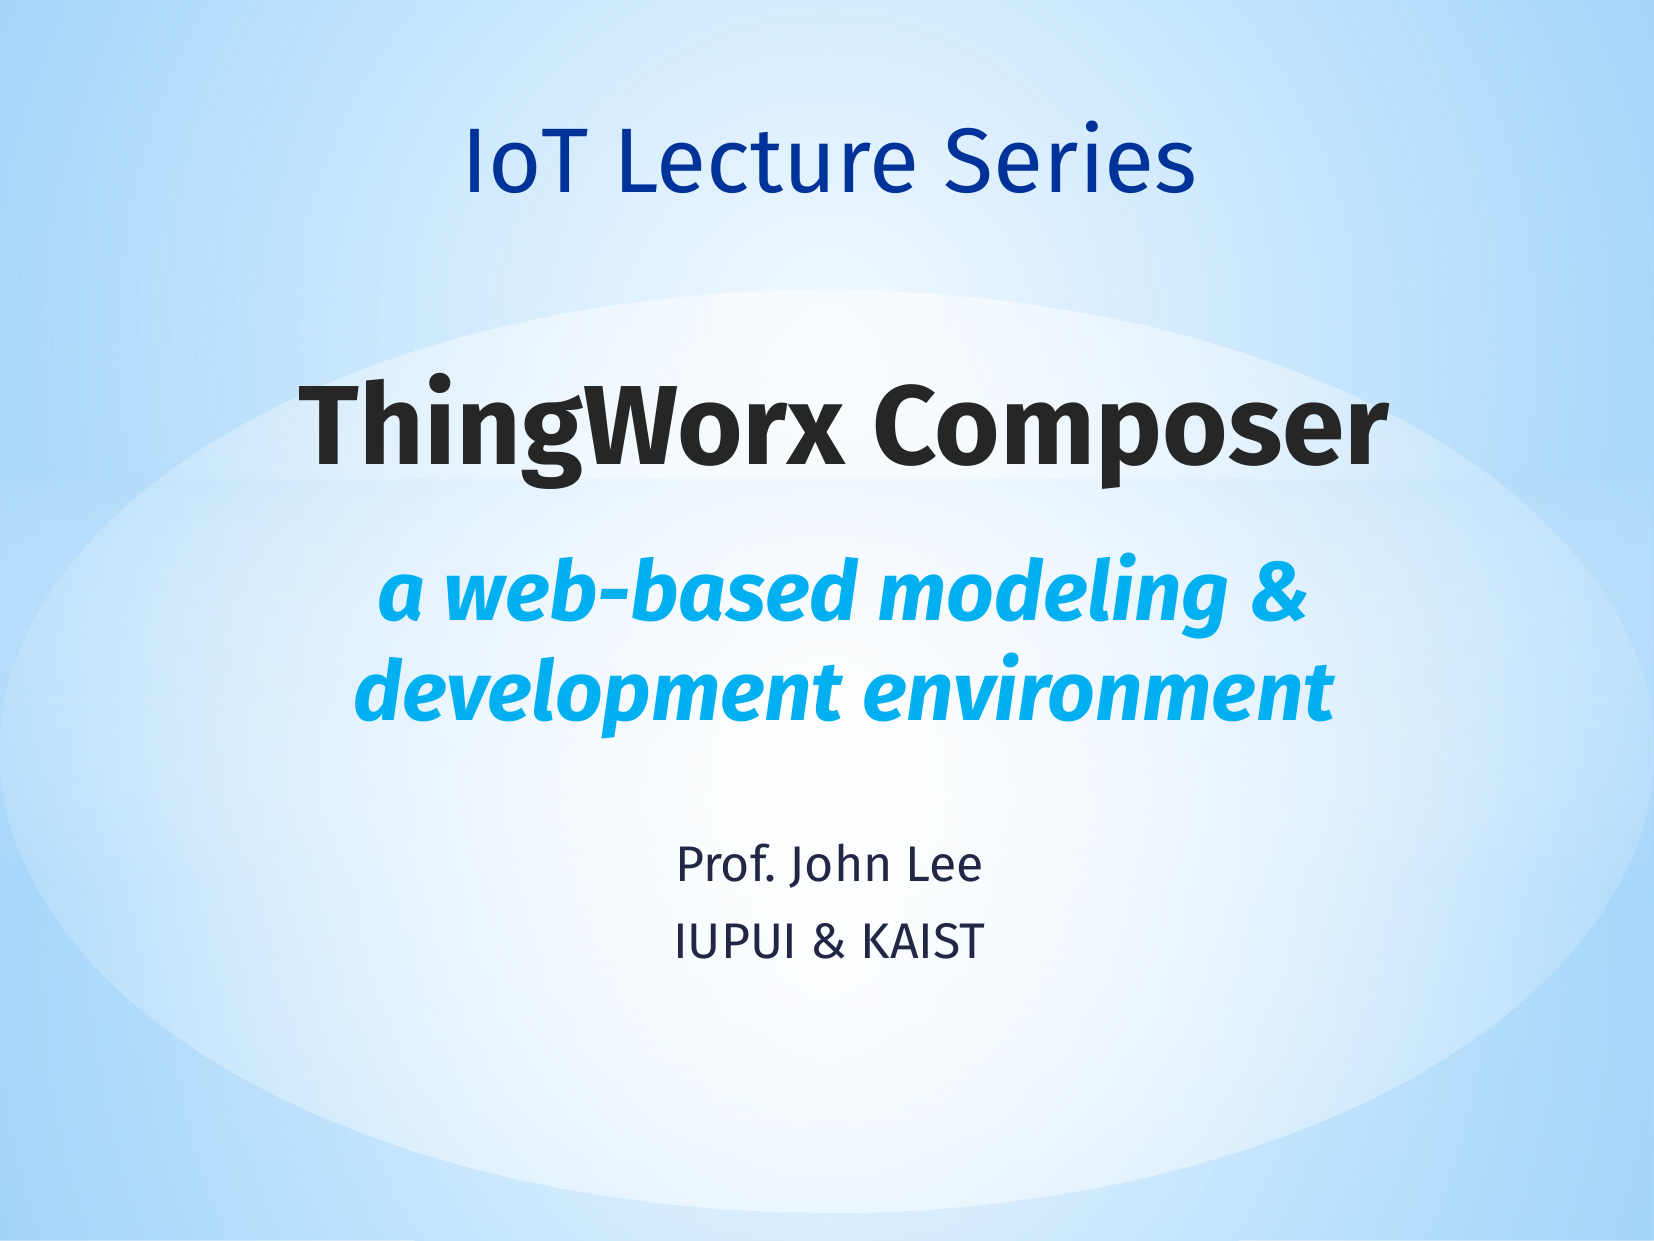

IoT Lecture Series
# ThingWorx Composer a web-based modeling & development environment
Prof. John Lee
IUPUI & KAIST